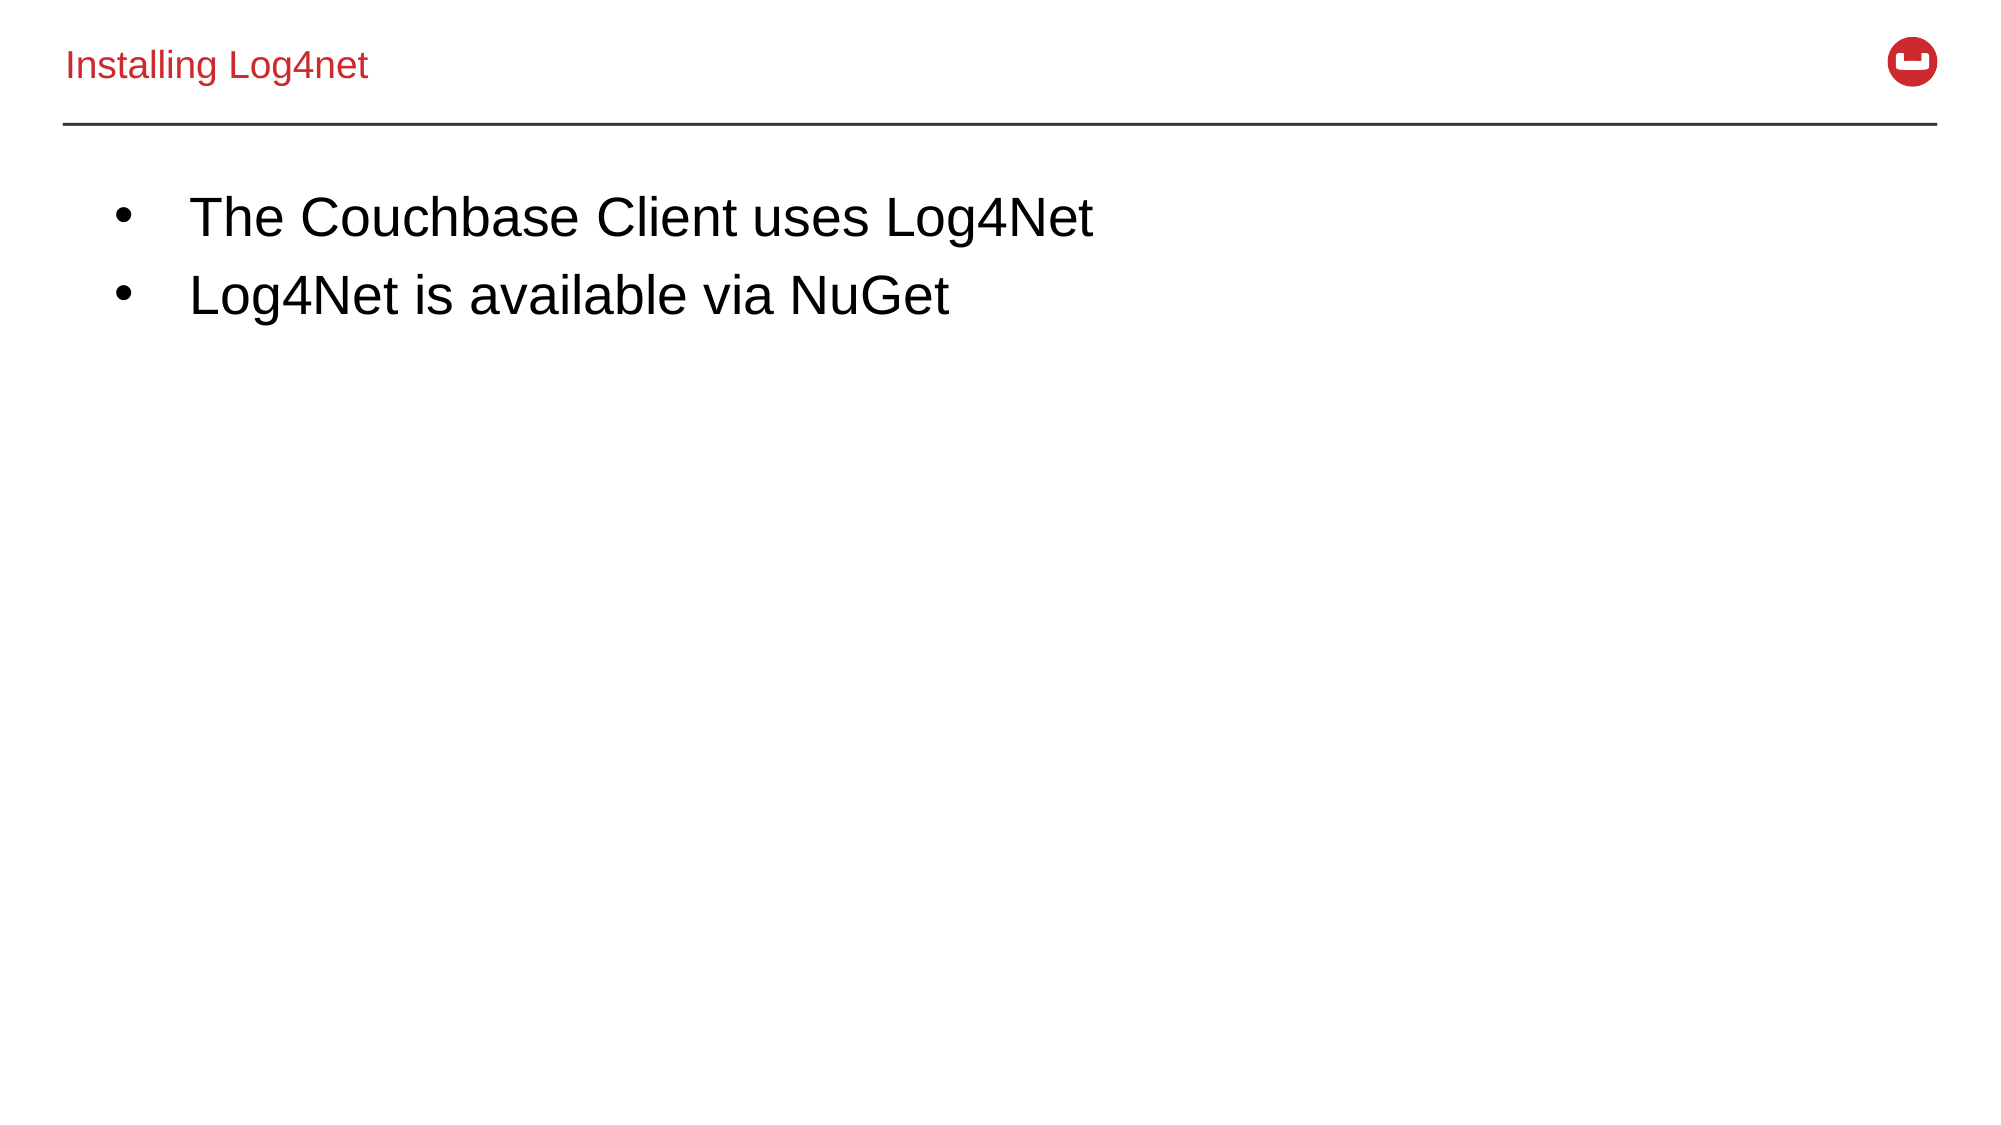

# Installing Log4net
The Couchbase Client uses Log4Net
Log4Net is available via NuGet